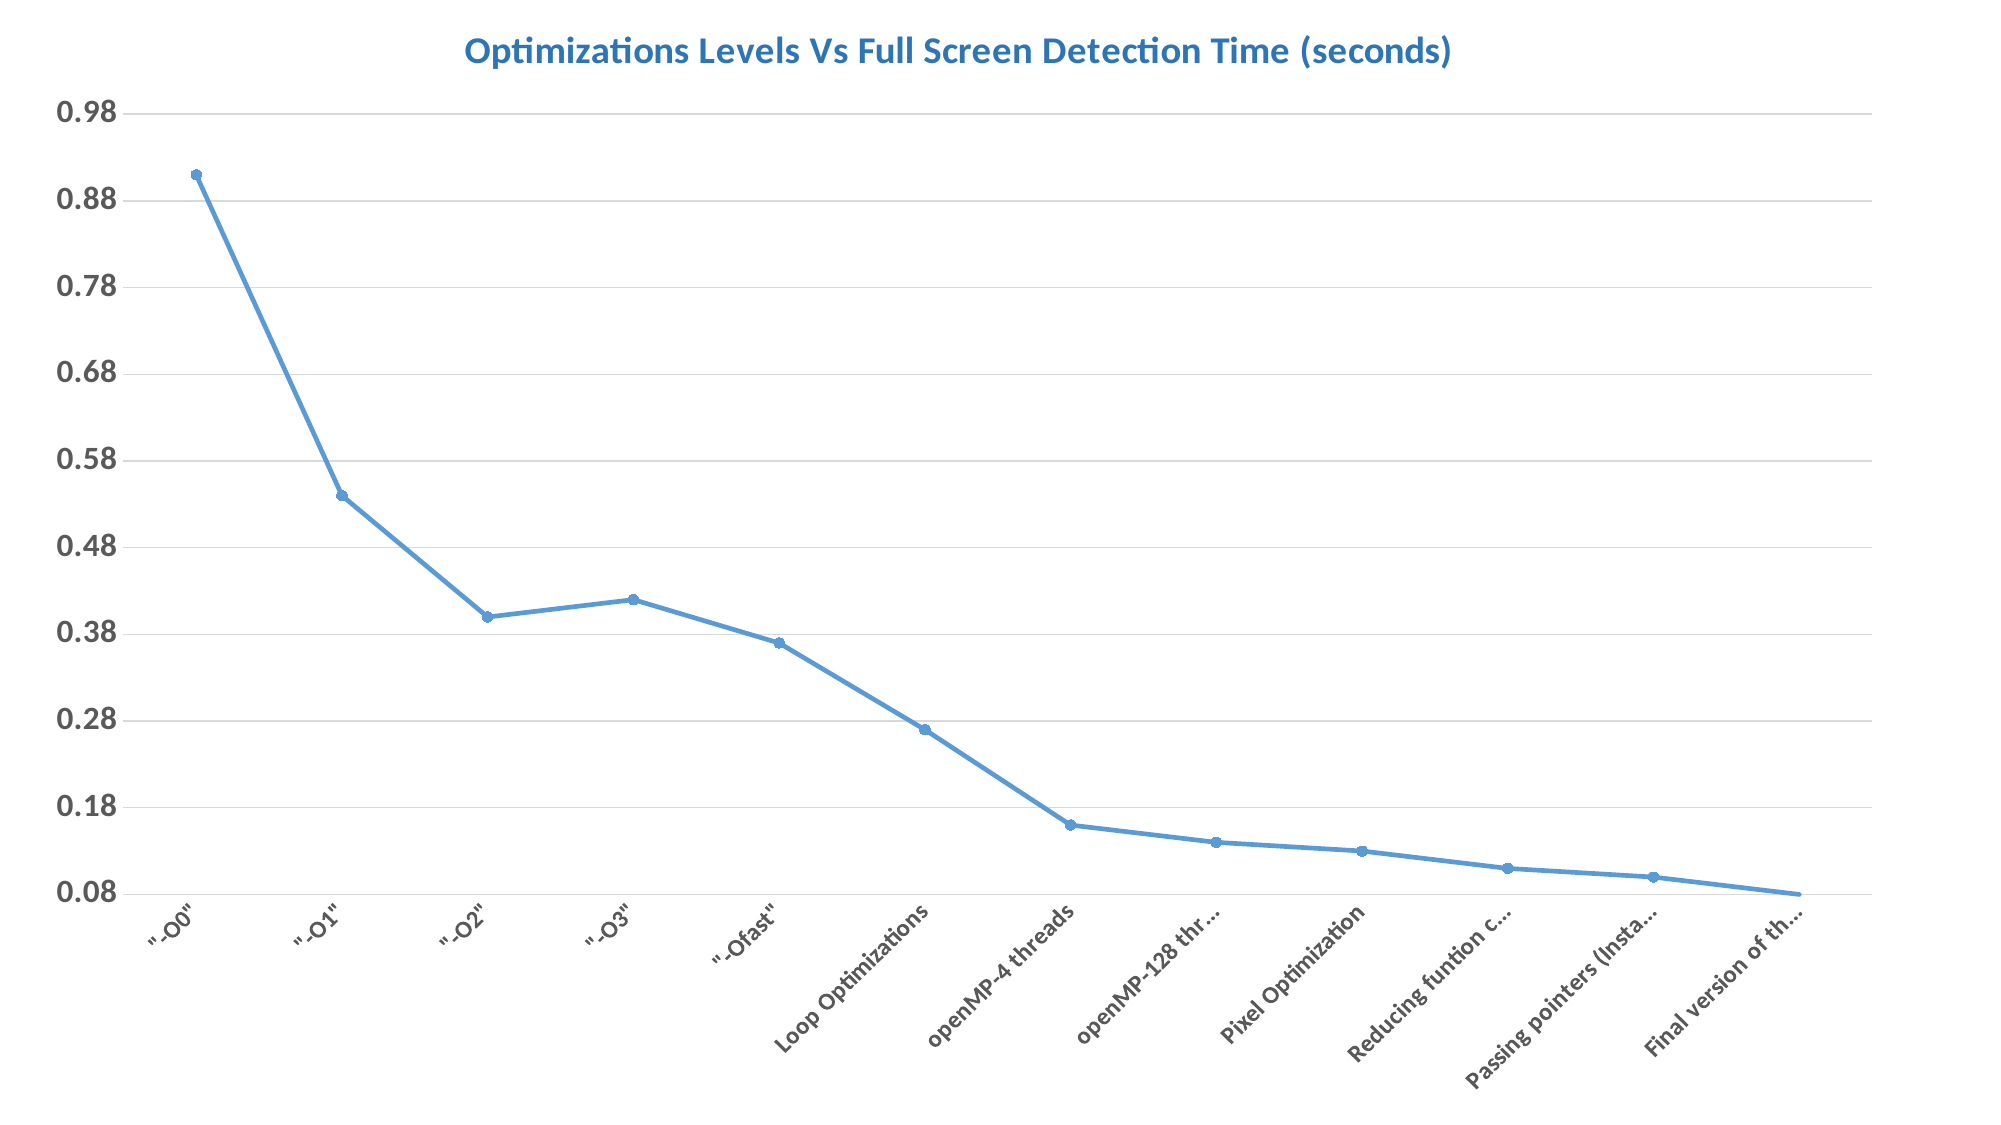

### Chart: Optimizations Levels Vs Full Screen Detection Time (seconds)

| Category | seconds | Column1 | Column2 |
|---|---|---|---|
| "-O0" | 0.91 | None | None |
| "-O1" | 0.54 | None | None |
| "-O2" | 0.4 | None | None |
| "-O3" | 0.42 | None | None |
| "-Ofast" | 0.37 | None | None |
| Loop Optimizations | 0.27 | None | None |
| openMP-4 threads | 0.16 | None | None |
| openMP-128 threads | 0.14 | None | None |
| Pixel Optimization | 0.13 | None | None |
| Reducing funtion calls | 0.11 | None | None |
| Passing pointers (Instaed of Structs) | 0.1 | None | None |
| Final version of the code | 0.08 | None | None |